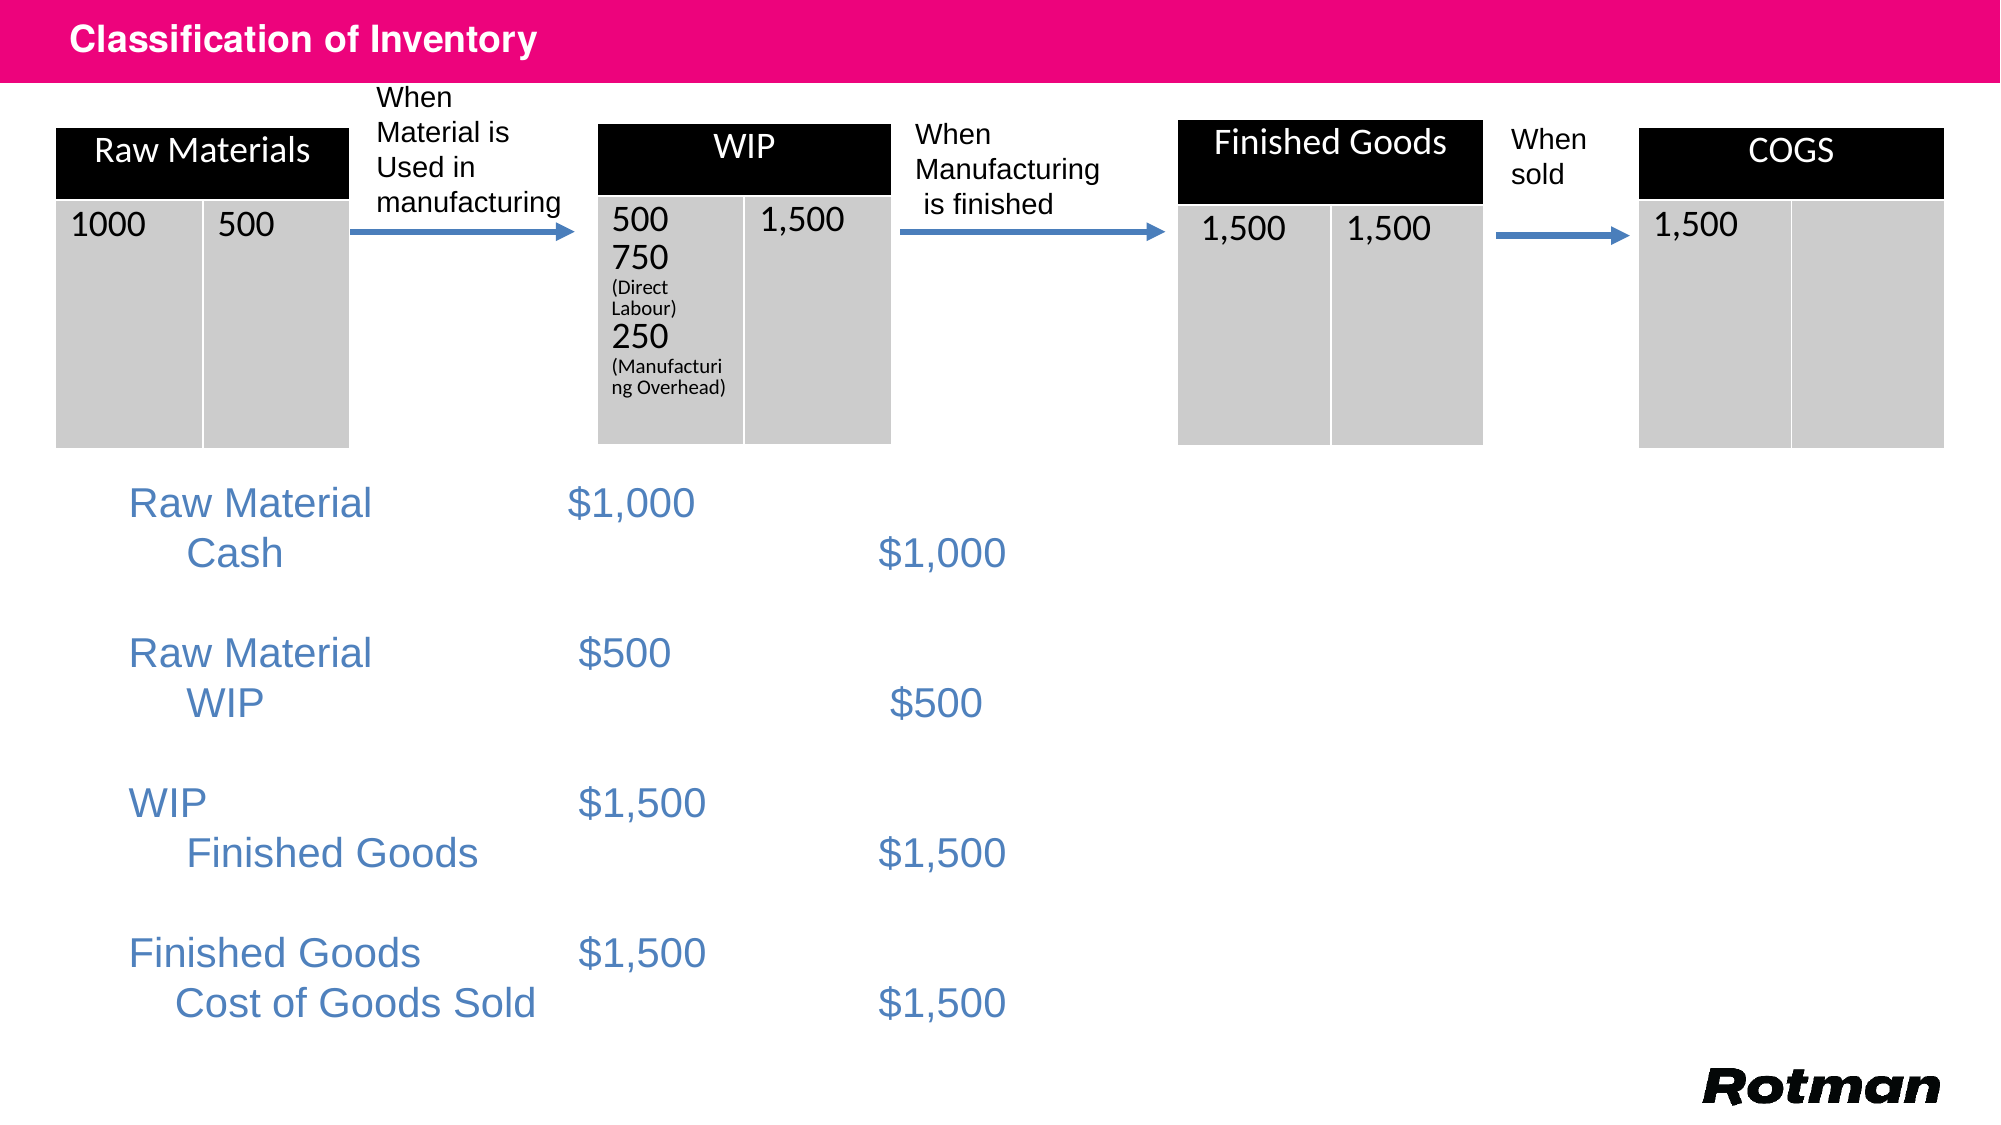

Classification of Inventory
When
Material is
Used in
manufacturing
When
Manufacturing
 is finished

When
sold
| Finished Goods |  |
| --- | --- |
| 1,500 | 1,500 |
| WIP |  |
| --- | --- |
| 500 750 (Direct Labour) 250 (Manufacturing Overhead) | 1,500 |
| Raw Materials |  |
| --- | --- |
| 1000 | 500 |
| COGS |  |
| --- | --- |
| 1,500 |  |
Raw Material                 $1,000
     Cash				$1,000

Raw Material		$500
     WIP				    	 $500

WIP			$1,500
     Finished Goods		     	$1,500

Finished Goods		$1,500
    Cost of Goods Sold			$1,500